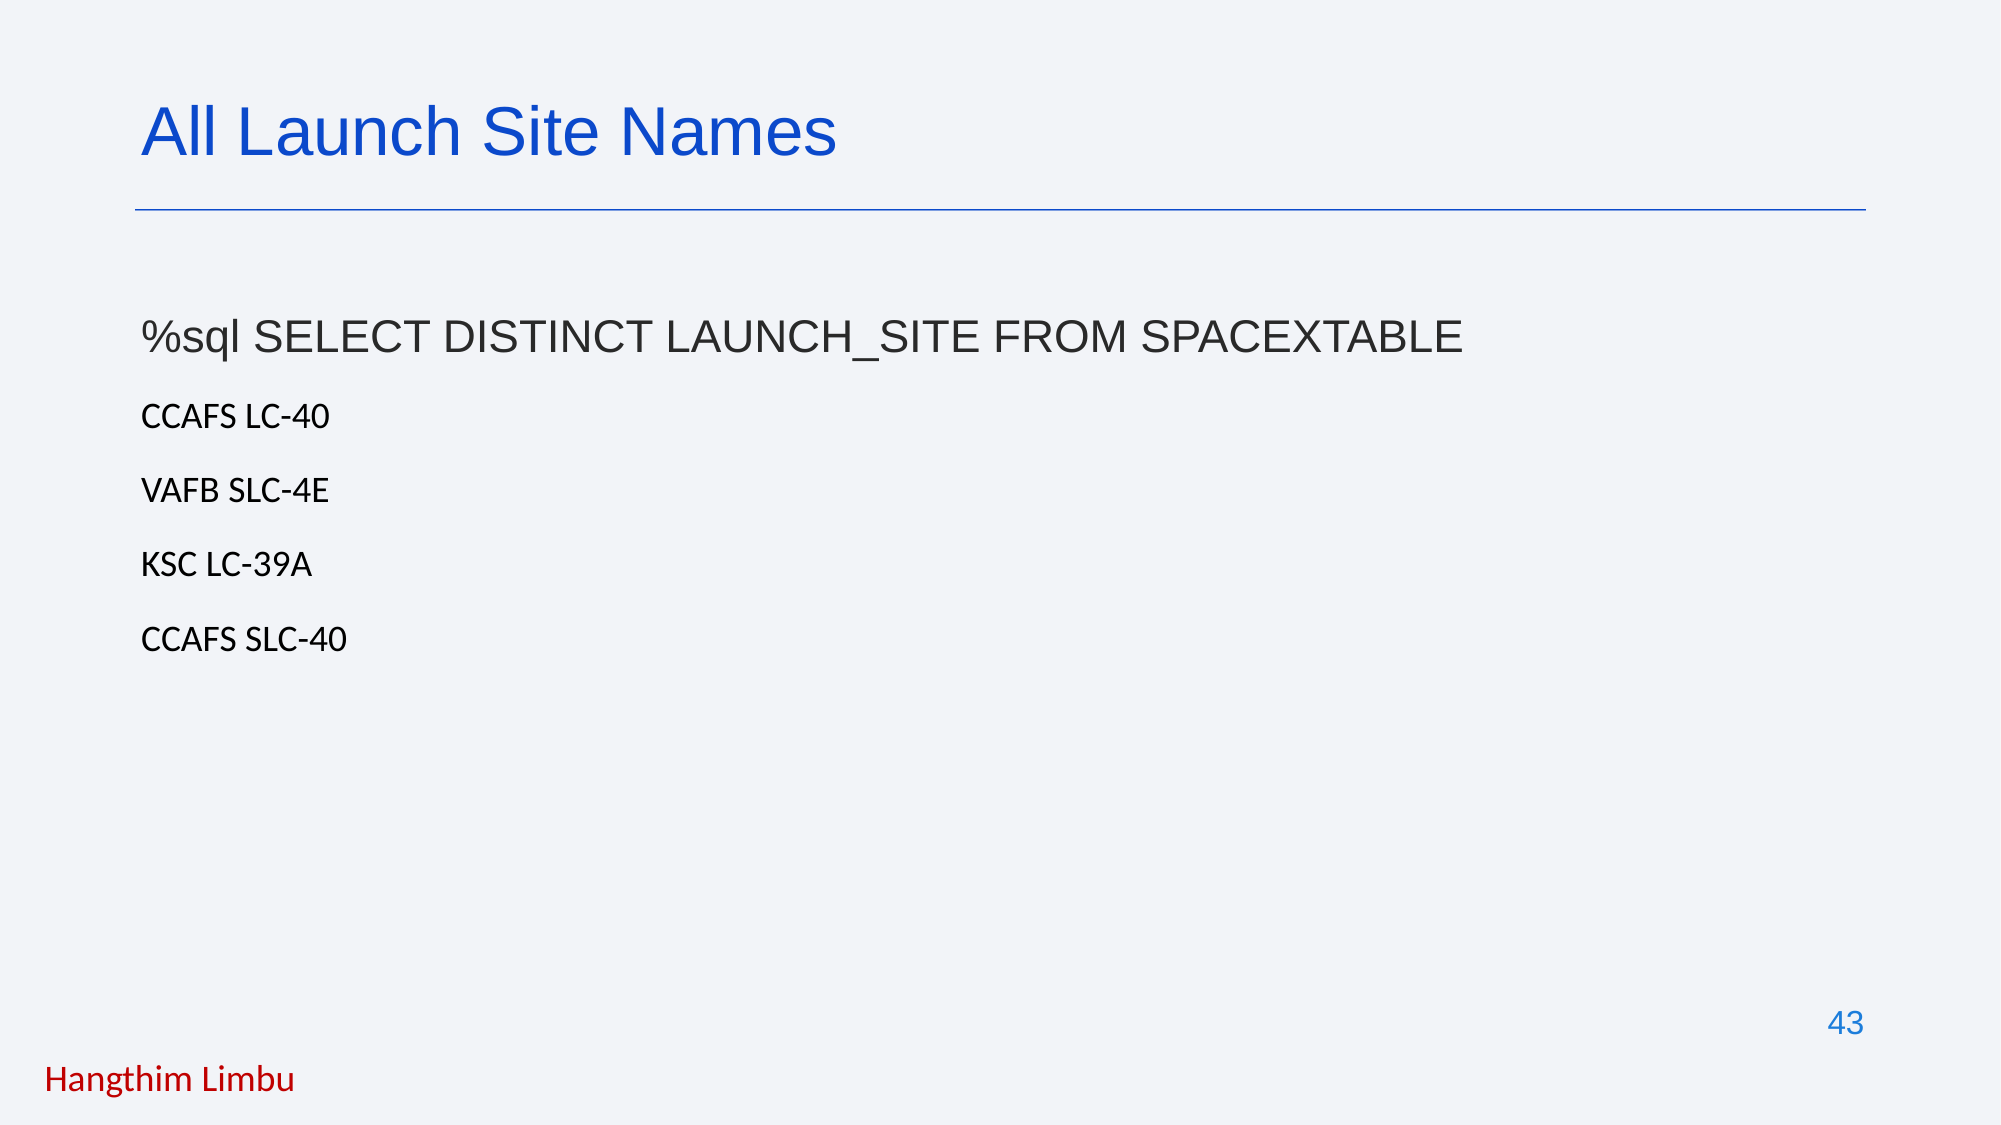

All Launch Site Names
%sql SELECT DISTINCT LAUNCH_SITE FROM SPACEXTABLE
CCAFS LC-40
VAFB SLC-4E
KSC LC-39A
CCAFS SLC-40
43